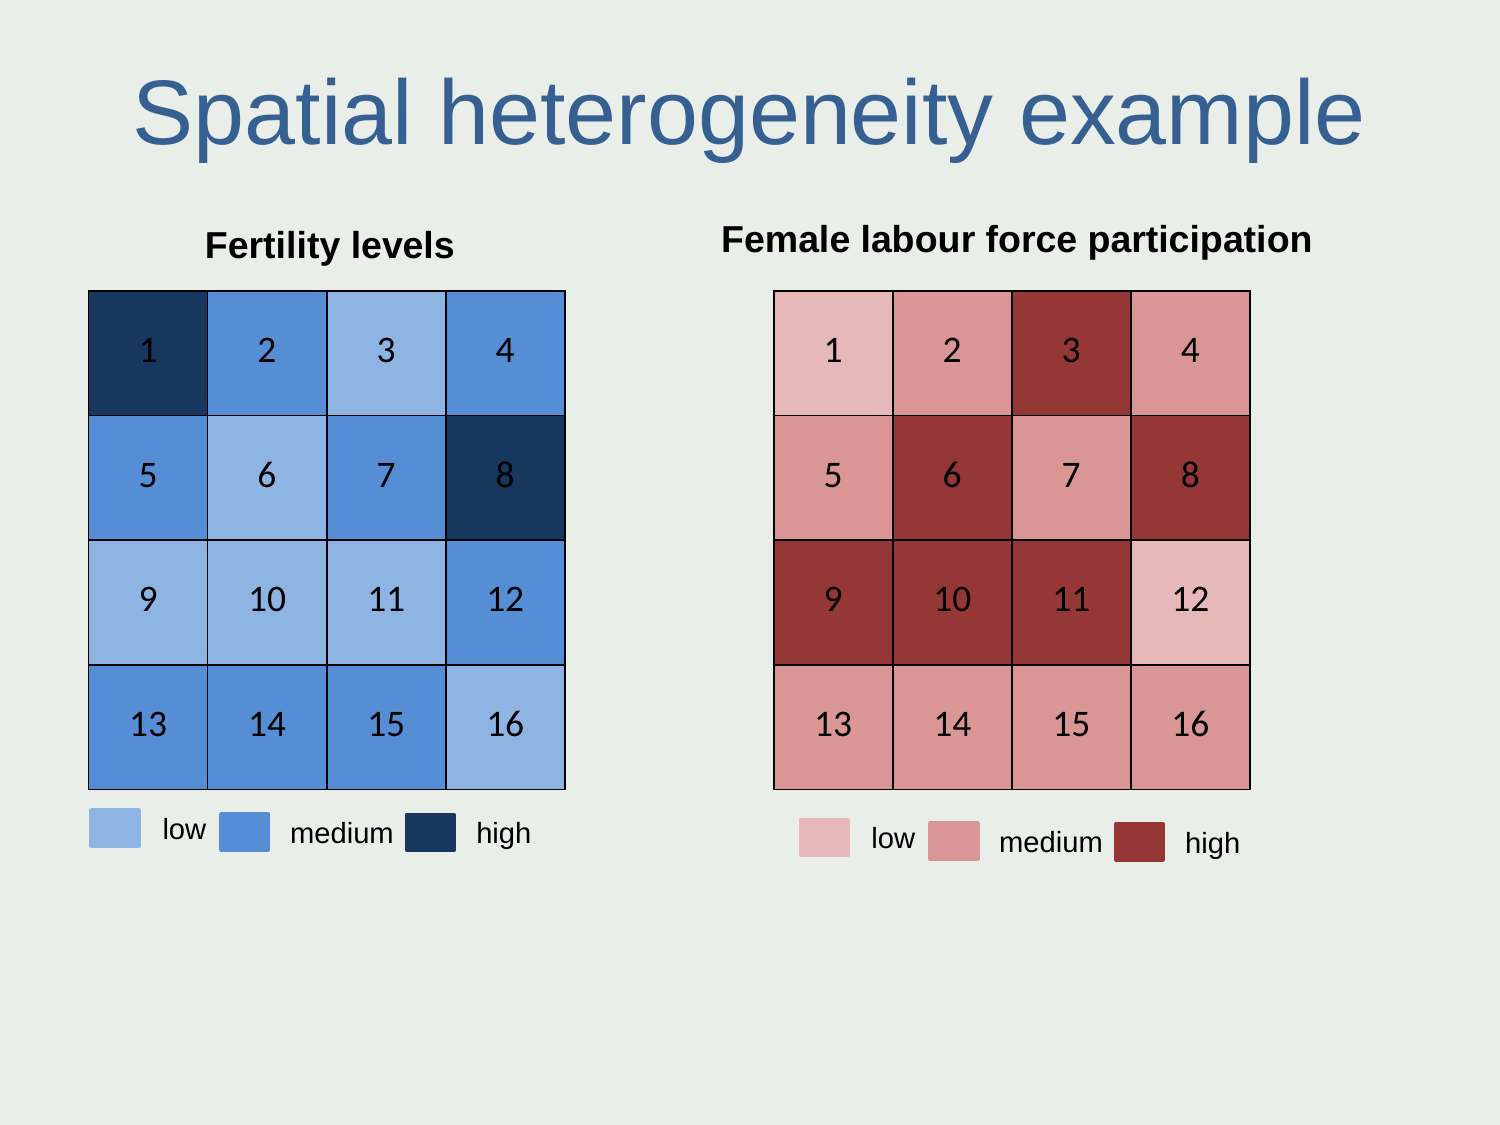

# Spatial heterogeneity example
Female labour force participation
Fertility levels
| 1 | 2 | 3 | 4 |
| --- | --- | --- | --- |
| 5 | 6 | 7 | 8 |
| 9 | 10 | 11 | 12 |
| 13 | 14 | 15 | 16 |
| 1 | 2 | 3 | 4 |
| --- | --- | --- | --- |
| 5 | 6 | 7 | 8 |
| 9 | 10 | 11 | 12 |
| 13 | 14 | 15 | 16 |
low
medium
high

low

medium
high